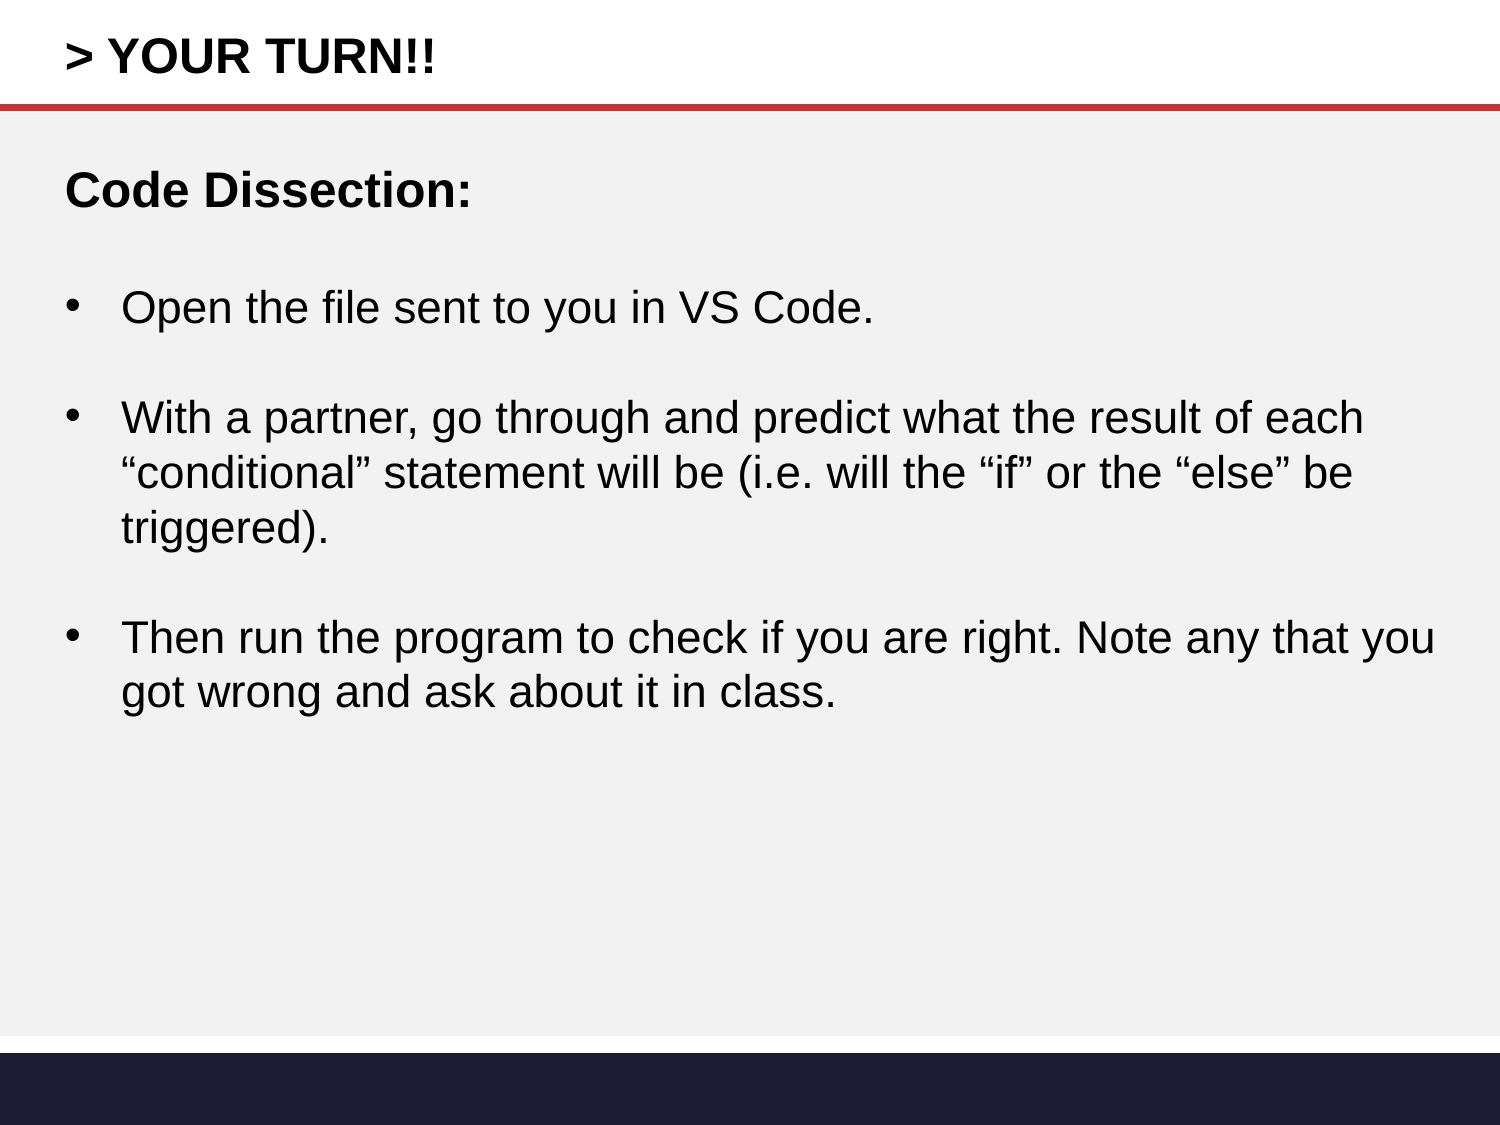

> YOUR TURN!!

Code Dissection:

Open the file sent to you in VS Code.

With a partner, go through and predict what the result of each “conditional” statement will be (i.e. will the “if” or the “else” be triggered).

Then run the program to check if you are right. Note any that you got wrong and ask about it in class.